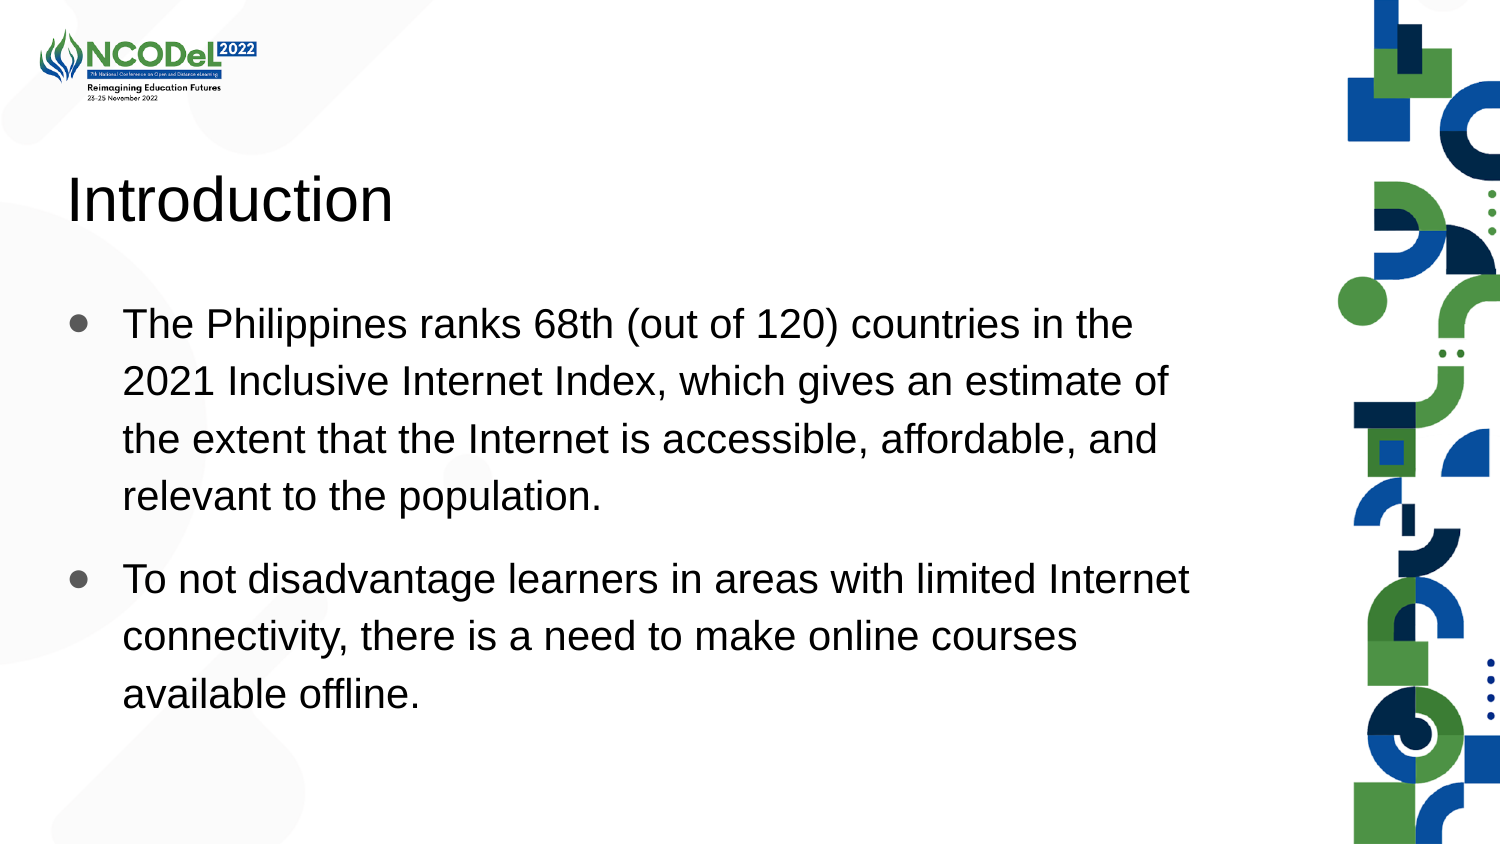

# Introduction
The Philippines ranks 68th (out of 120) countries in the 2021 Inclusive Internet Index, which gives an estimate of the extent that the Internet is accessible, affordable, and relevant to the population.
To not disadvantage learners in areas with limited Internet connectivity, there is a need to make online courses available offline.